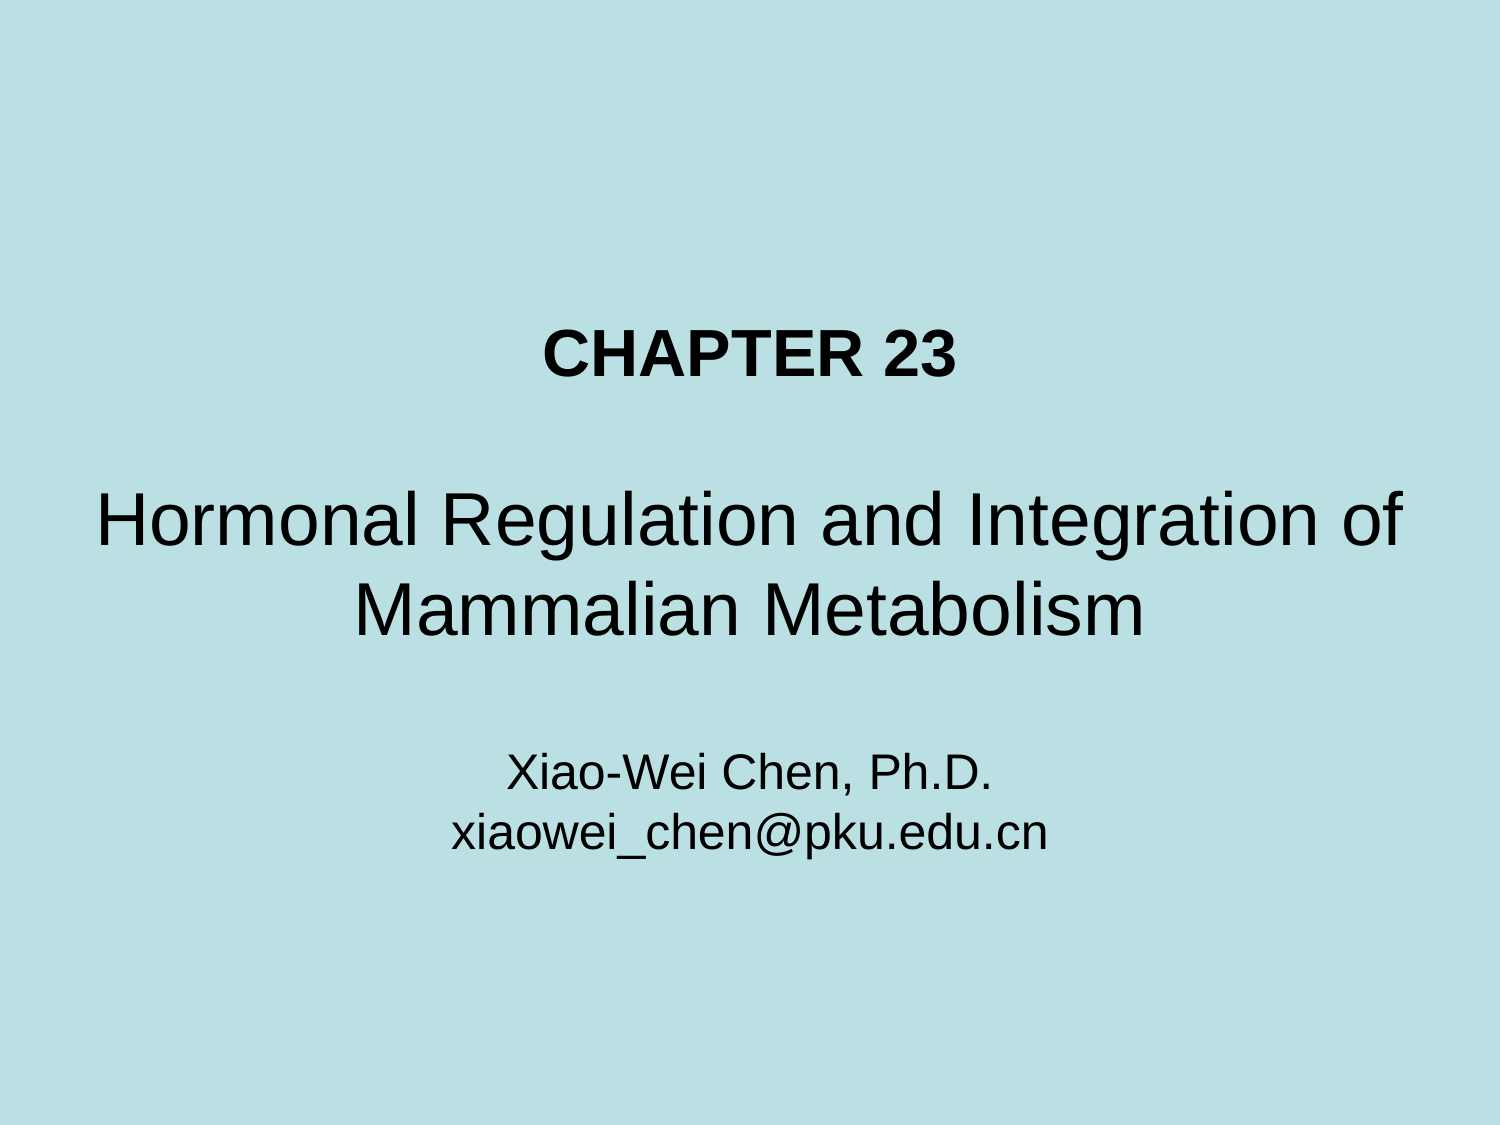

CHAPTER 23

Hormonal Regulation and Integration of Mammalian Metabolism

Xiao-Wei Chen, Ph.D.
xiaowei_chen@pku.edu.cn